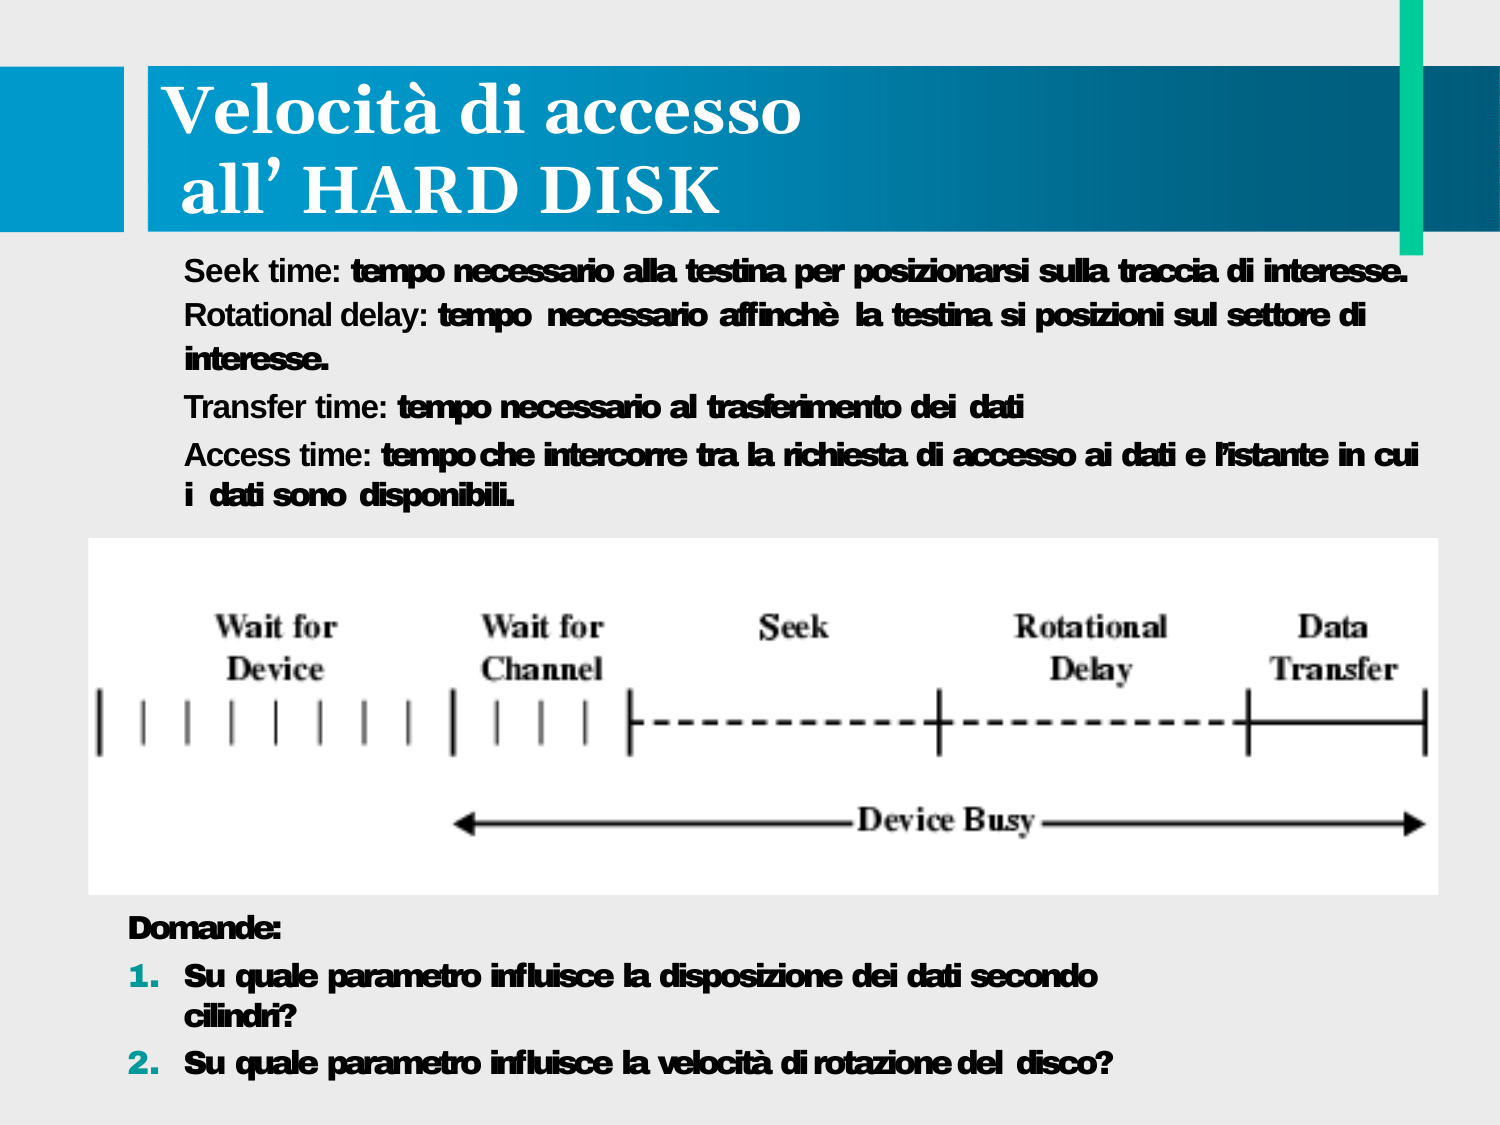

# Velocità di accesso  all’ HARD DISK

Seek time: tempo necessario alla testina per posizionarsi sulla traccia di interesse.  Rotational delay: tempo necessario  affinchè  la testina si posizioni sul settore di  interesse.
Transfer time: tempo necessario al trasferimento dei dati
Access time: tempo che intercorre tra la richiesta di accesso ai dati e l’istante in cui i  dati sono disponibili.

Domande:
Su quale parametro influisce la disposizione dei dati secondo cilindri?
Su quale parametro influisce la velocità di rotazione del disco?